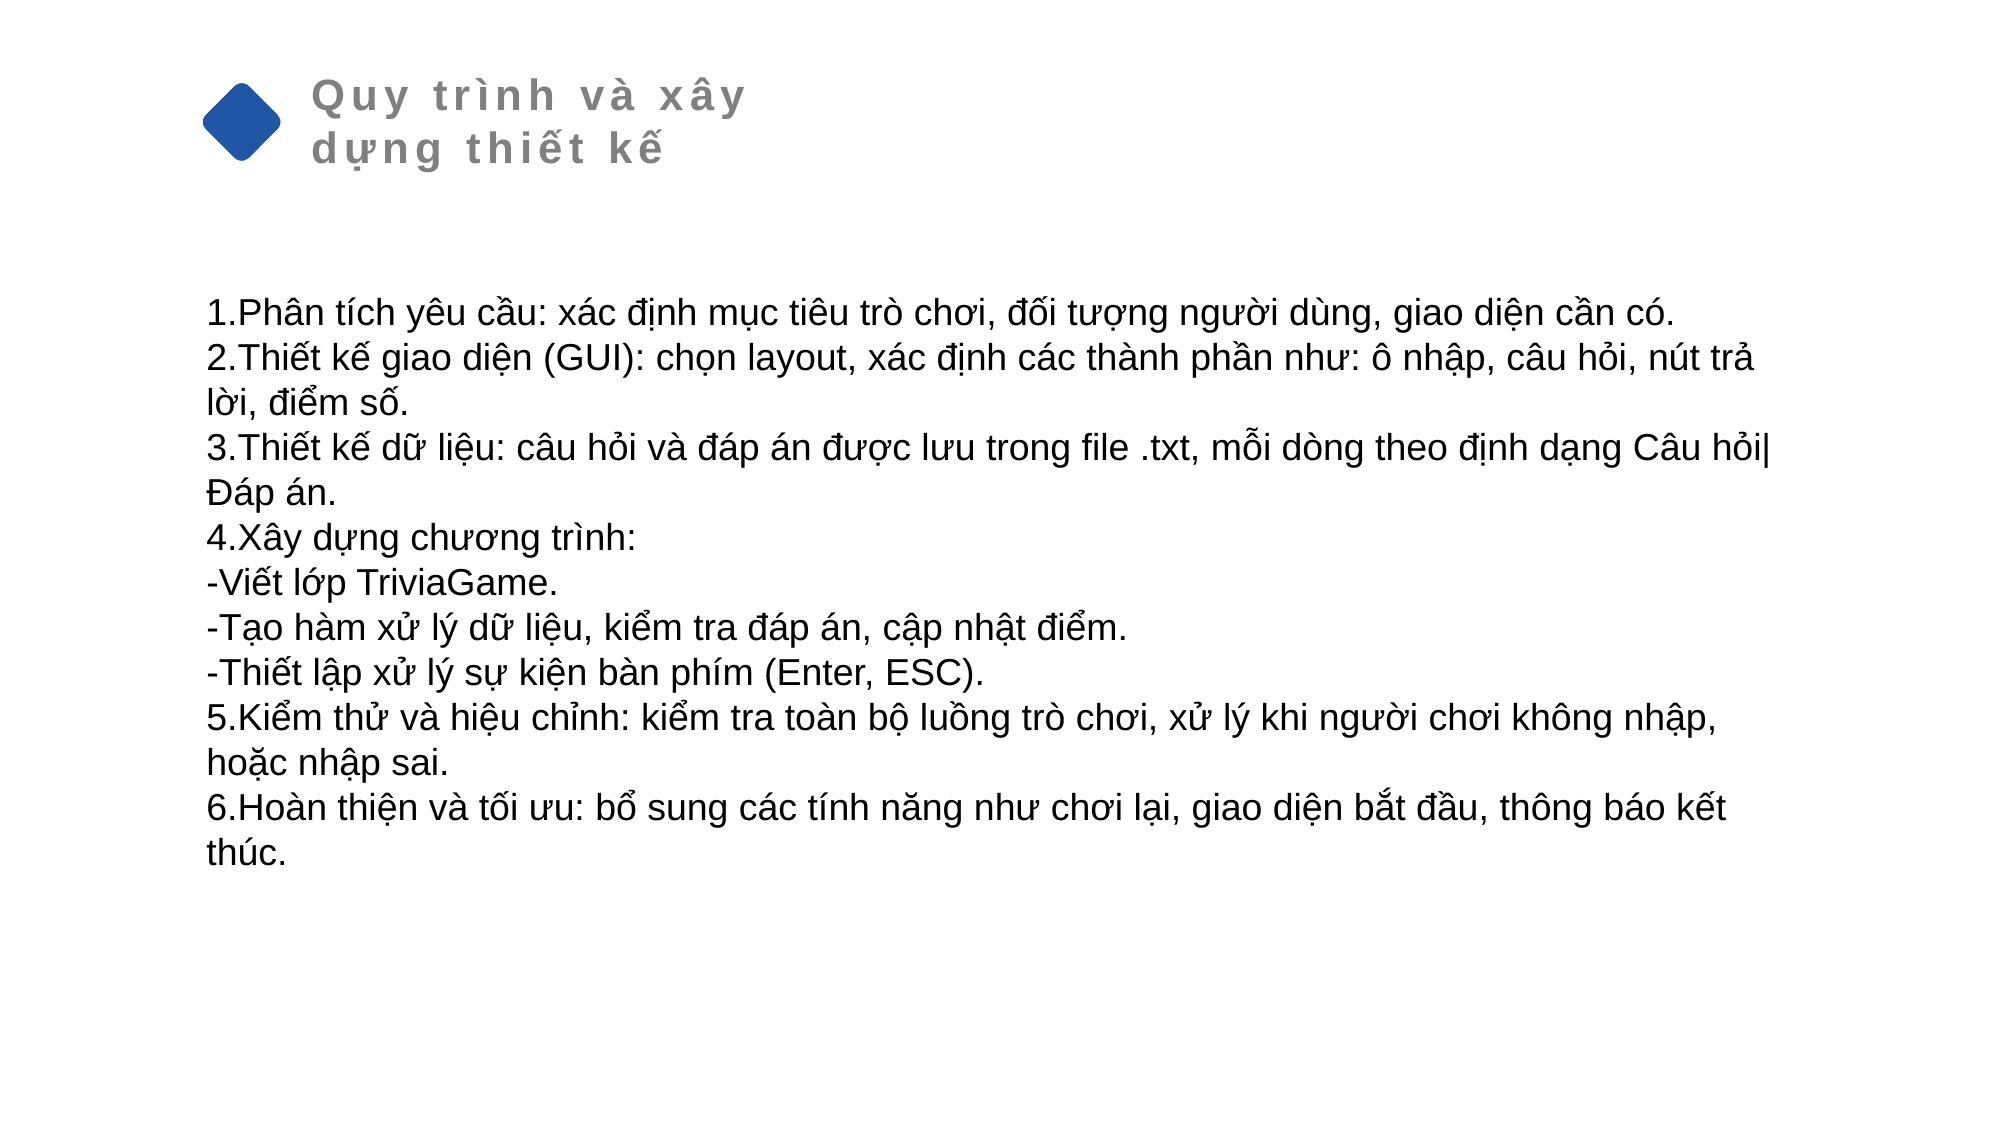

Quy trình và xây dựng thiết kế

1.Phân tích yêu cầu: xác định mục tiêu trò chơi, đối tượng người dùng, giao diện cần có.
2.Thiết kế giao diện (GUI): chọn layout, xác định các thành phần như: ô nhập, câu hỏi, nút trả lời, điểm số.
3.Thiết kế dữ liệu: câu hỏi và đáp án được lưu trong file .txt, mỗi dòng theo định dạng Câu hỏi|Đáp án.
4.Xây dựng chương trình:
-Viết lớp TriviaGame.
-Tạo hàm xử lý dữ liệu, kiểm tra đáp án, cập nhật điểm.
-Thiết lập xử lý sự kiện bàn phím (Enter, ESC).
5.Kiểm thử và hiệu chỉnh: kiểm tra toàn bộ luồng trò chơi, xử lý khi người chơi không nhập, hoặc nhập sai.
6.Hoàn thiện và tối ưu: bổ sung các tính năng như chơi lại, giao diện bắt đầu, thông báo kết thúc.